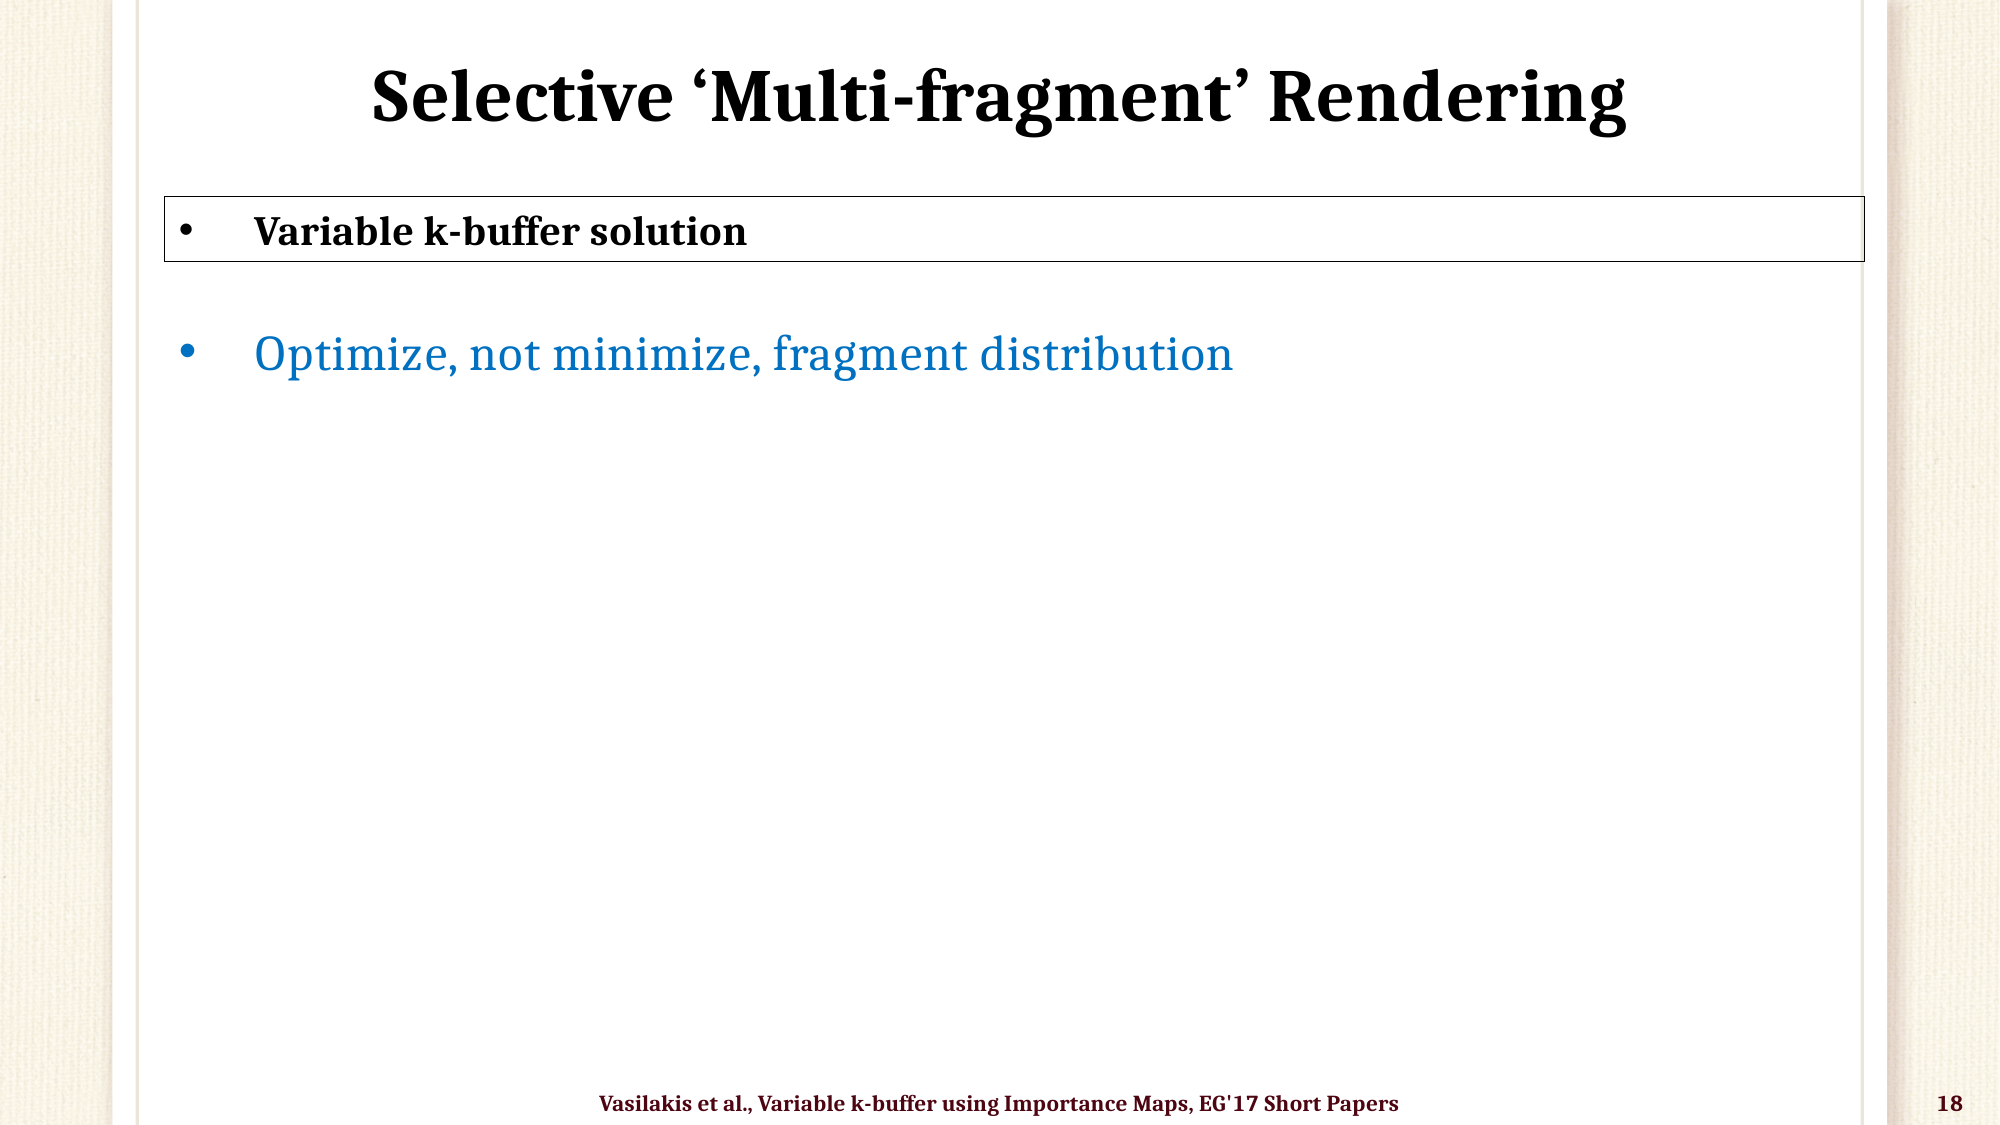

# Selective ‘Multi-fragment’ Rendering
Variable k-buffer solution
Optimize, not minimize, fragment distribution
Vasilakis et al., Variable k-buffer using Importance Maps, EG'17 Short Papers
18